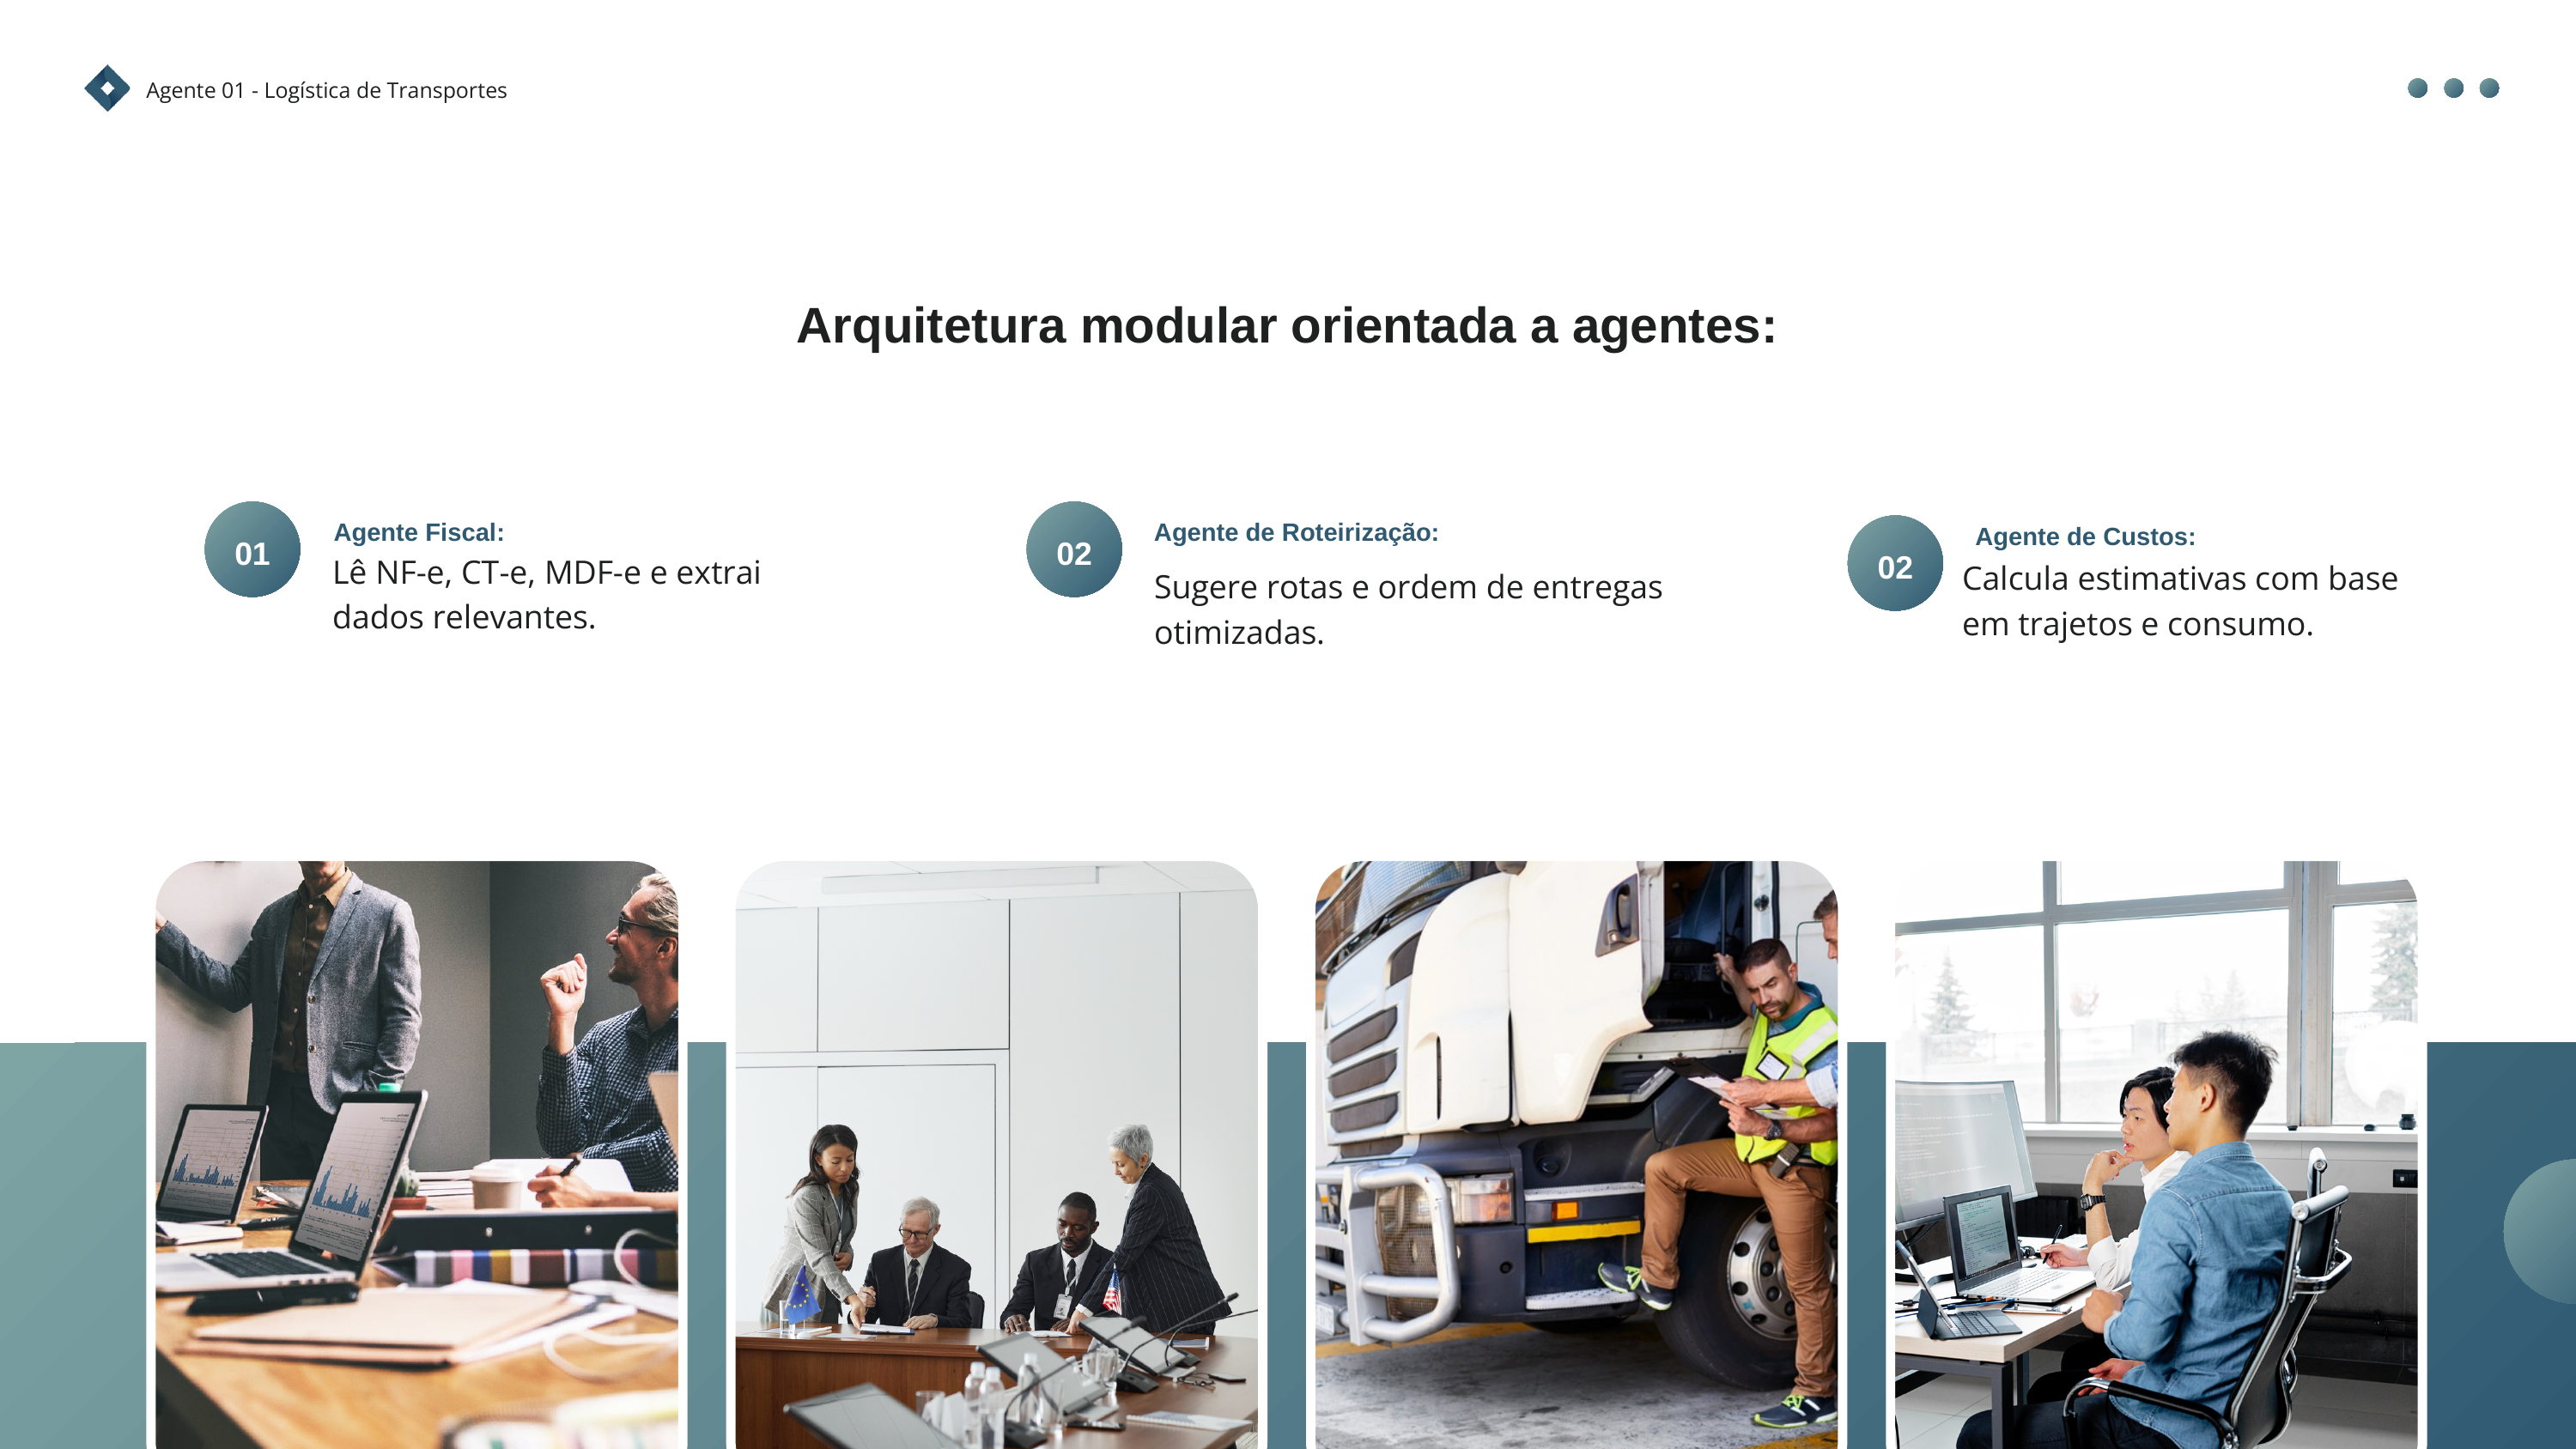

Agente 01 - Logística de Transportes

Arquitetura modular orientada a agentes:

Agente Fiscal:
Agente de Roteirização:

Agente de Custos:
01
02
02
Lê NF-e, CT-e, MDF-e e extrai dados relevantes.
Calcula estimativas com base em trajetos e consumo.
Sugere rotas e ordem de entregas otimizadas.